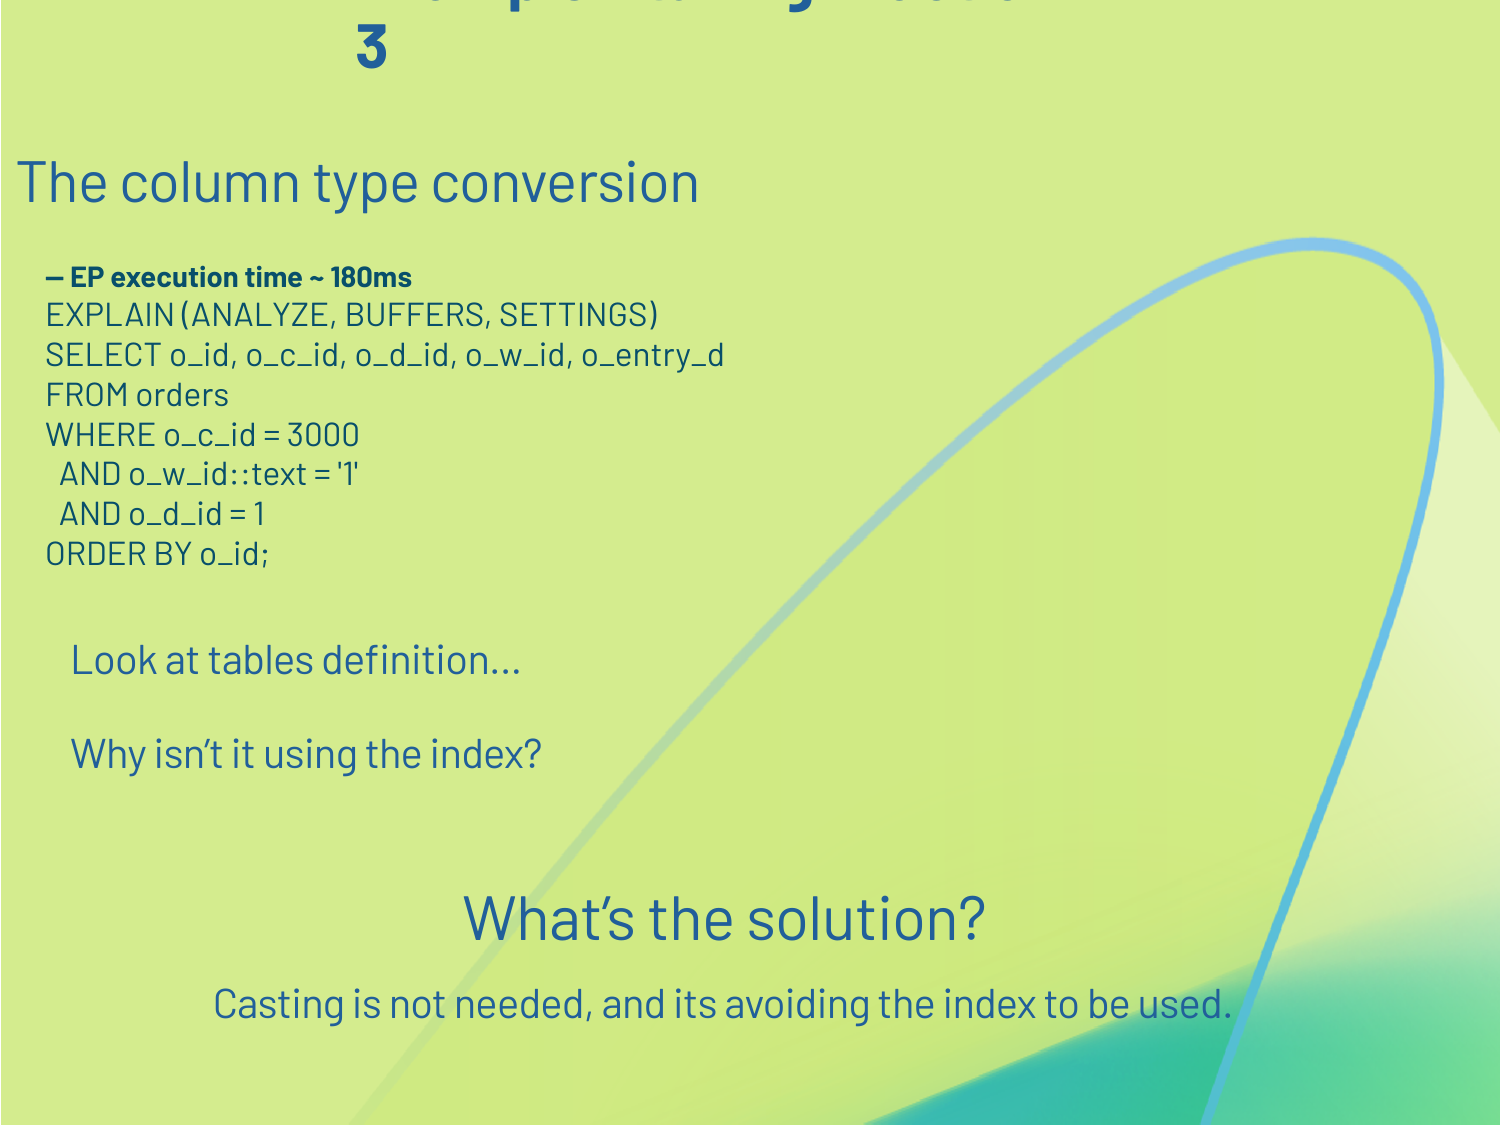

# Example – tuning in action 3
The column type conversion
-- EP execution time ~ 180ms
EXPLAIN (ANALYZE, BUFFERS, SETTINGS)
SELECT o_id, o_c_id, o_d_id, o_w_id, o_entry_d
FROM orders
WHERE o_c_id = 3000
  AND o_w_id::text = '1'
  AND o_d_id = 1
ORDER BY o_id;
Look at tables definition…
Why isn’t it using the index?
What’s the solution?
Casting is not needed, and its avoiding the index to be used.